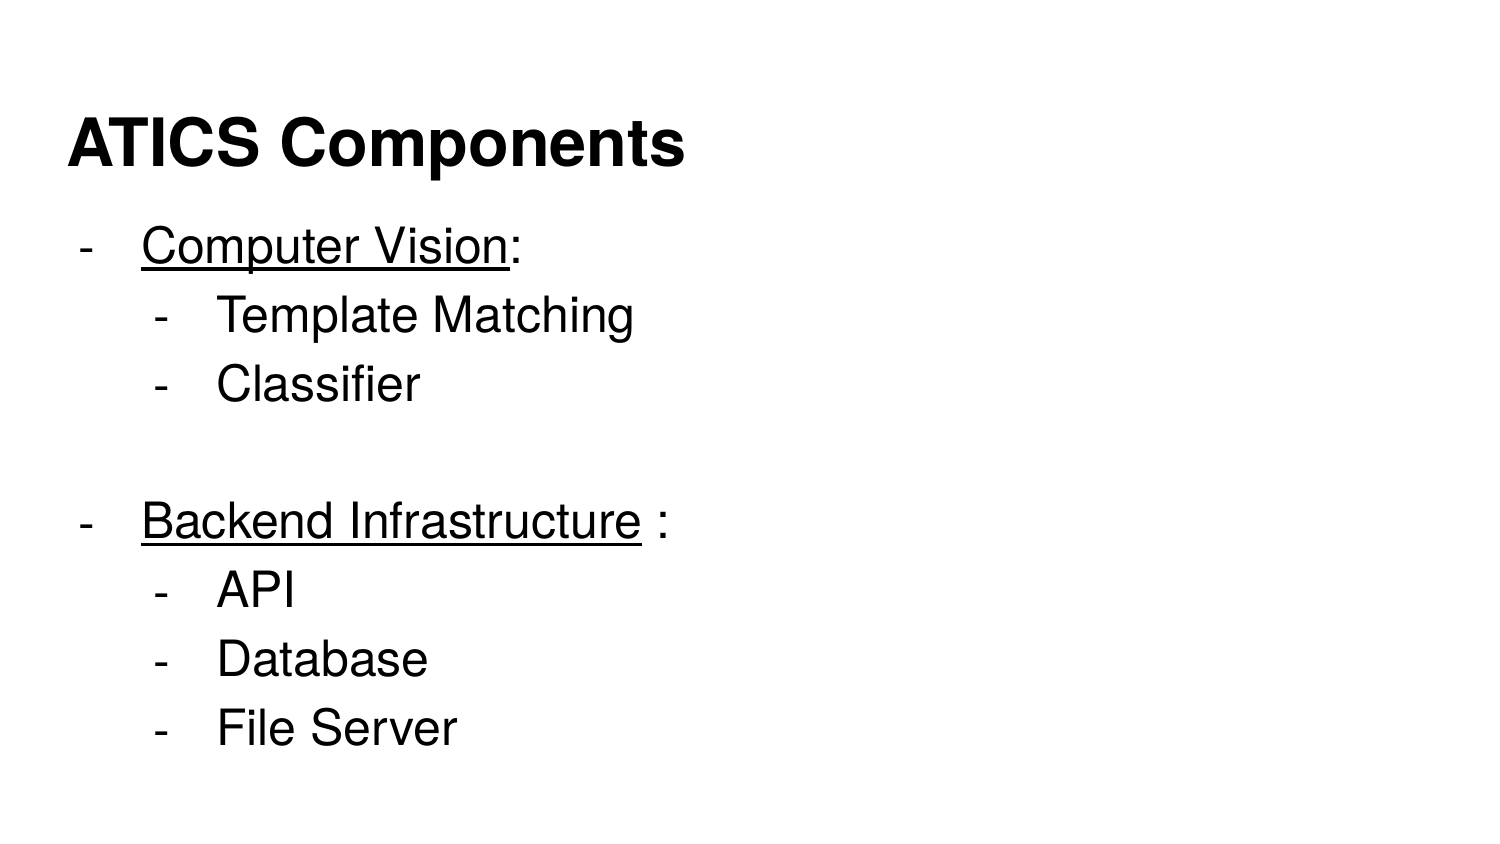

# ATICS Components
Computer Vision:
Template Matching
Classifier
Backend Infrastructure :
API
Database
File Server